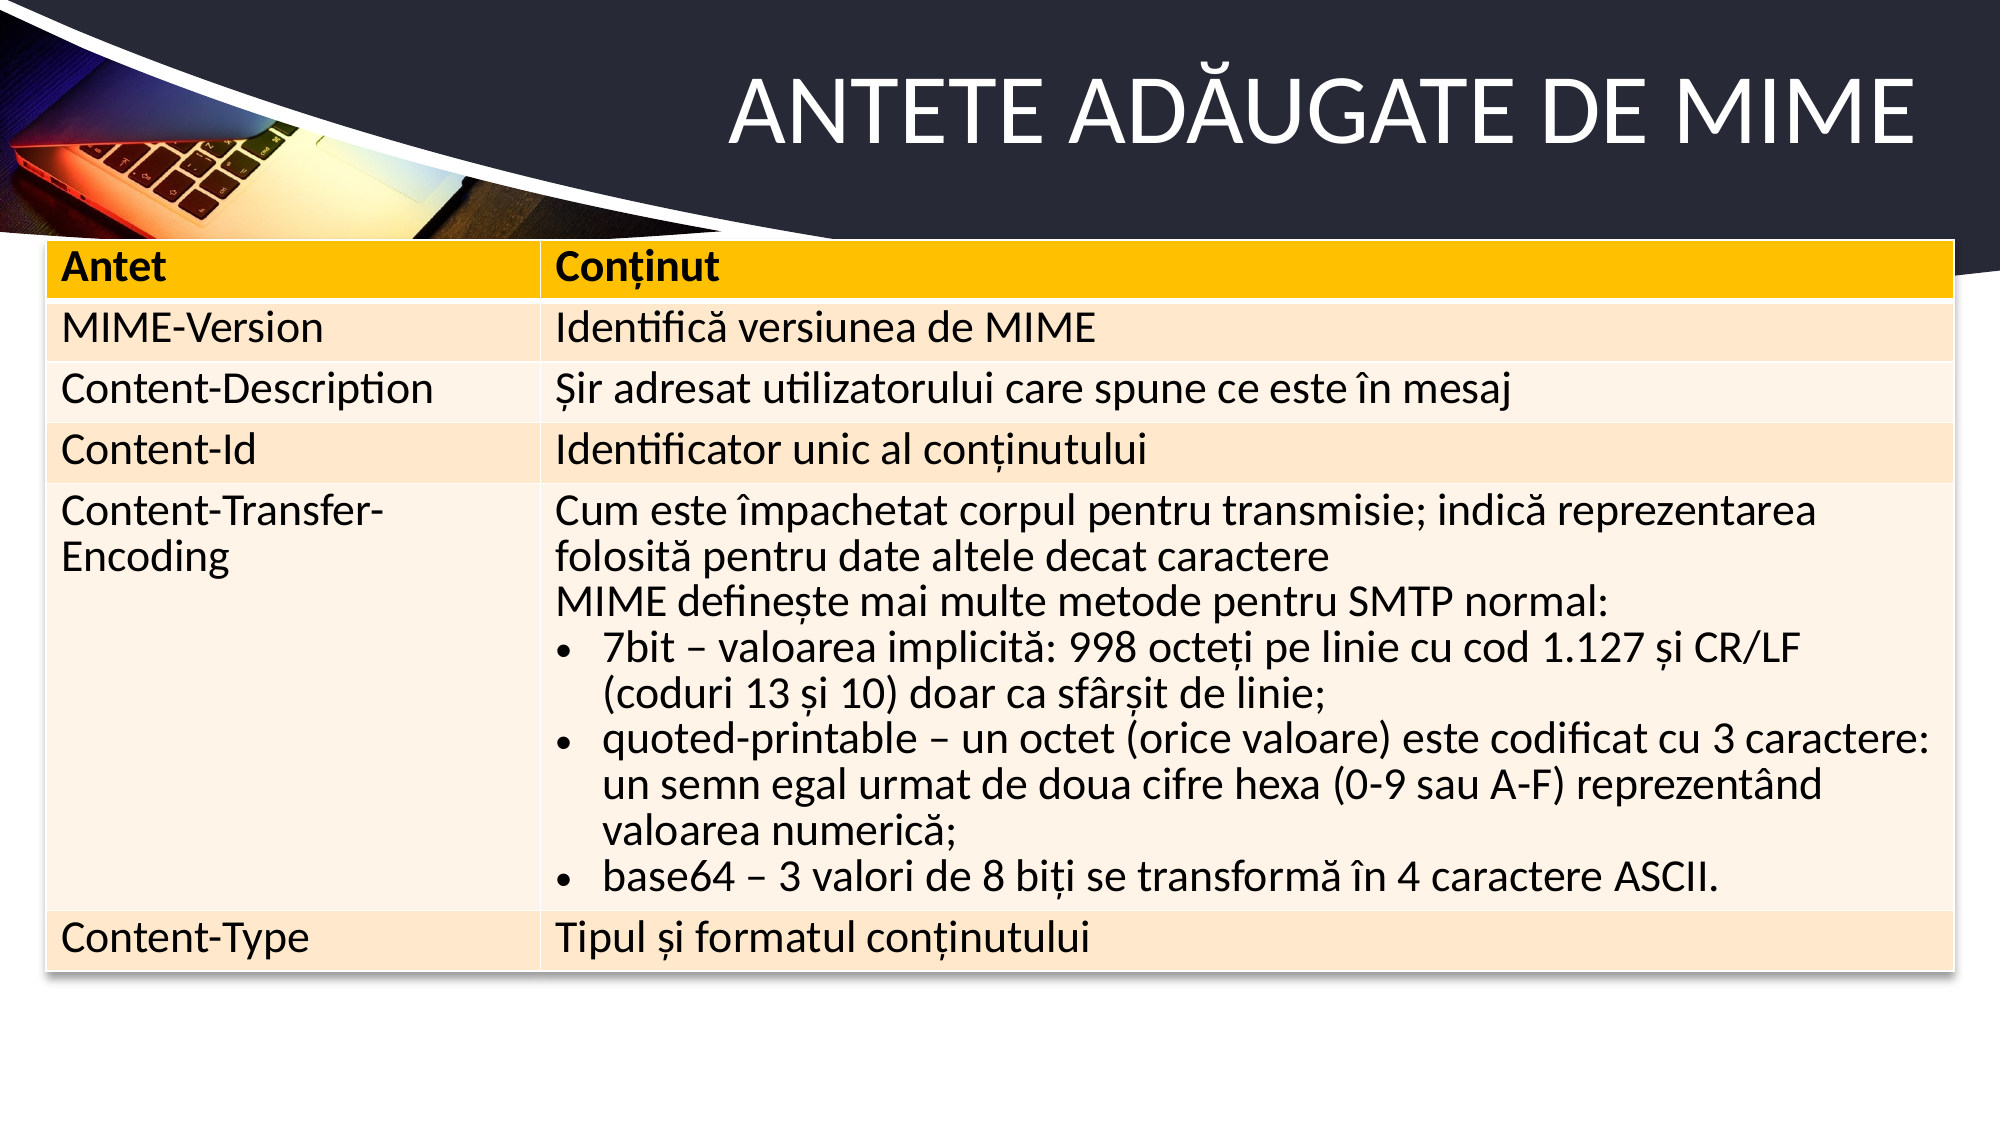

# Antete adăugate de MIME
| Antet | Conținut |
| --- | --- |
| MIME-Version | Identifică versiunea de MIME |
| Content-Description | Șir adresat utilizatorului care spune ce este în mesaj |
| Content-Id | Identificator unic al conținutului |
| Content-Transfer-Encoding | Cum este împachetat corpul pentru transmisie; indică reprezentarea folosită pentru date altele decat caractere MIME definește mai multe metode pentru SMTP normal: 7bit – valoarea implicită: 998 octeți pe linie cu cod 1.127 și CR/LF (coduri 13 și 10) doar ca sfârșit de linie; quoted-printable – un octet (orice valoare) este codificat cu 3 caractere: un semn egal urmat de doua cifre hexa (0-9 sau A-F) reprezentând valoarea numerică; base64 – 3 valori de 8 biți se transformă în 4 caractere ASCII. |
| Content-Type | Tipul și formatul conținutului |